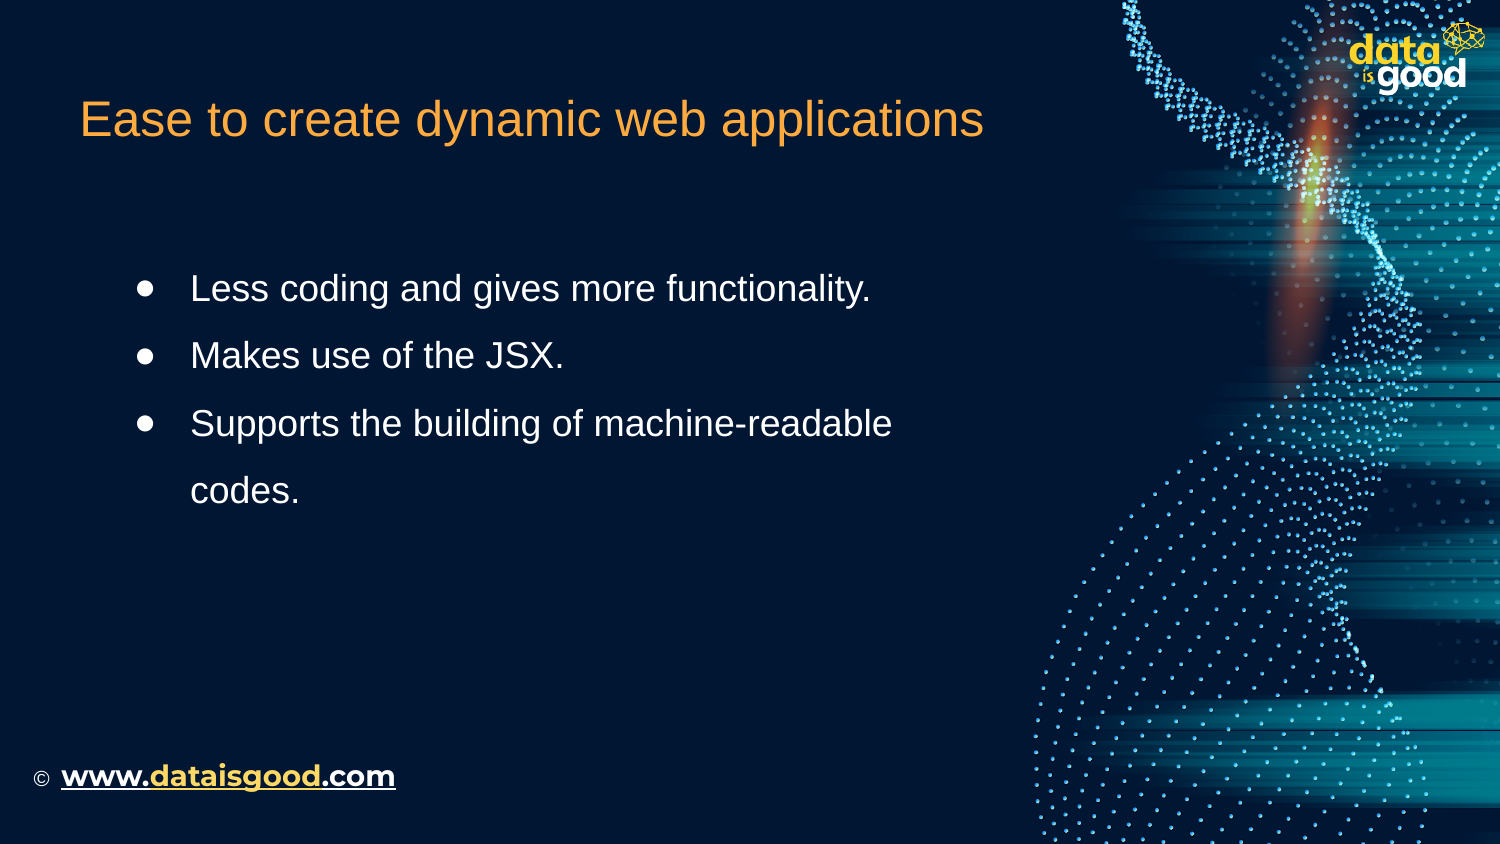

# Ease to create dynamic web applications
Less coding and gives more functionality.
Makes use of the JSX.
Supports the building of machine-readable codes.